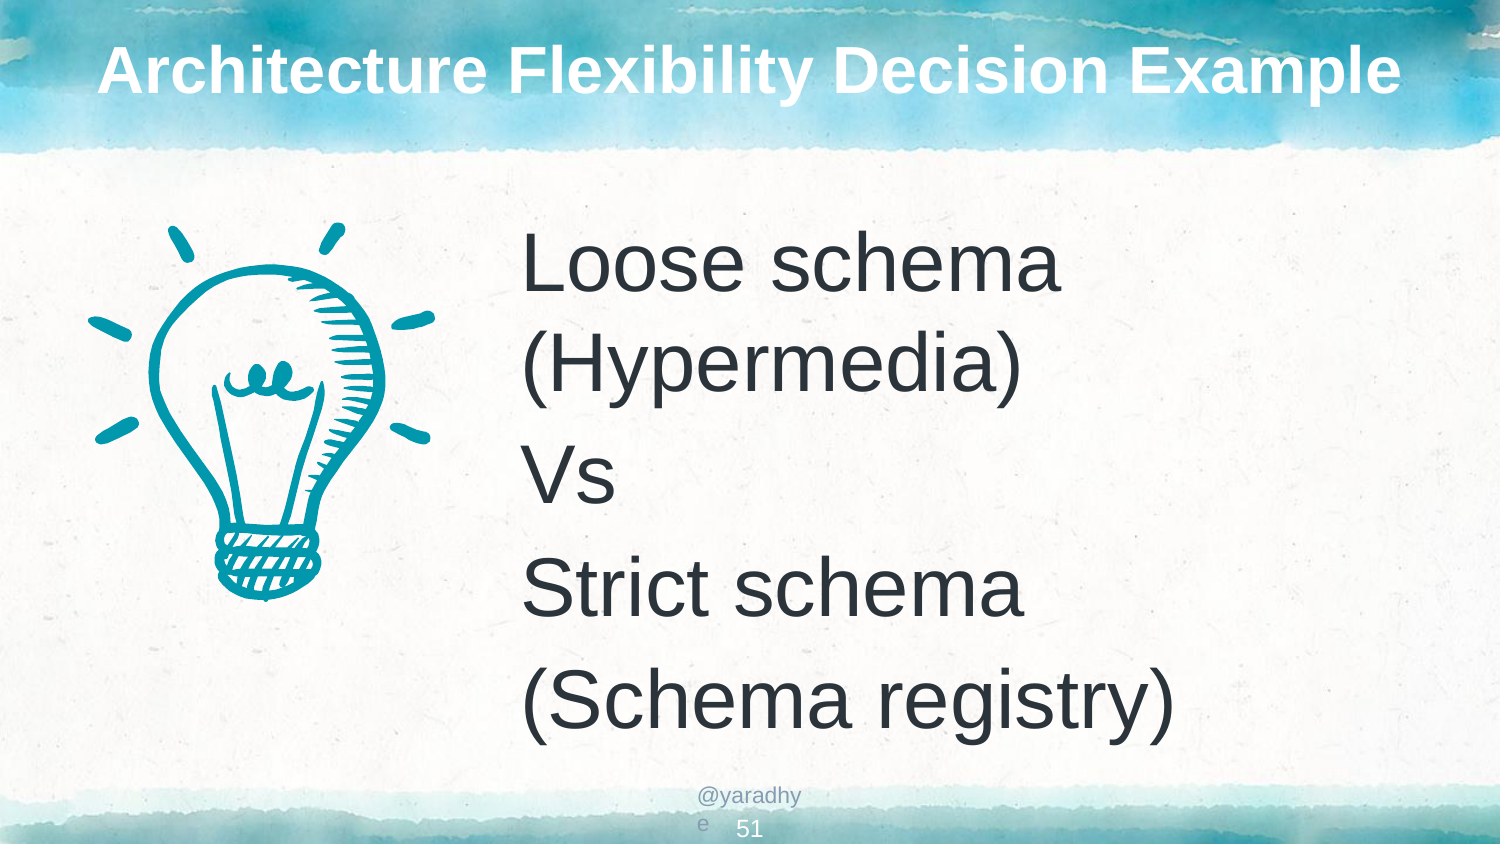

# Architecture Flexibility Decision Example
Loose schema (Hypermedia)
Vs
Strict schema
(Schema registry)

51